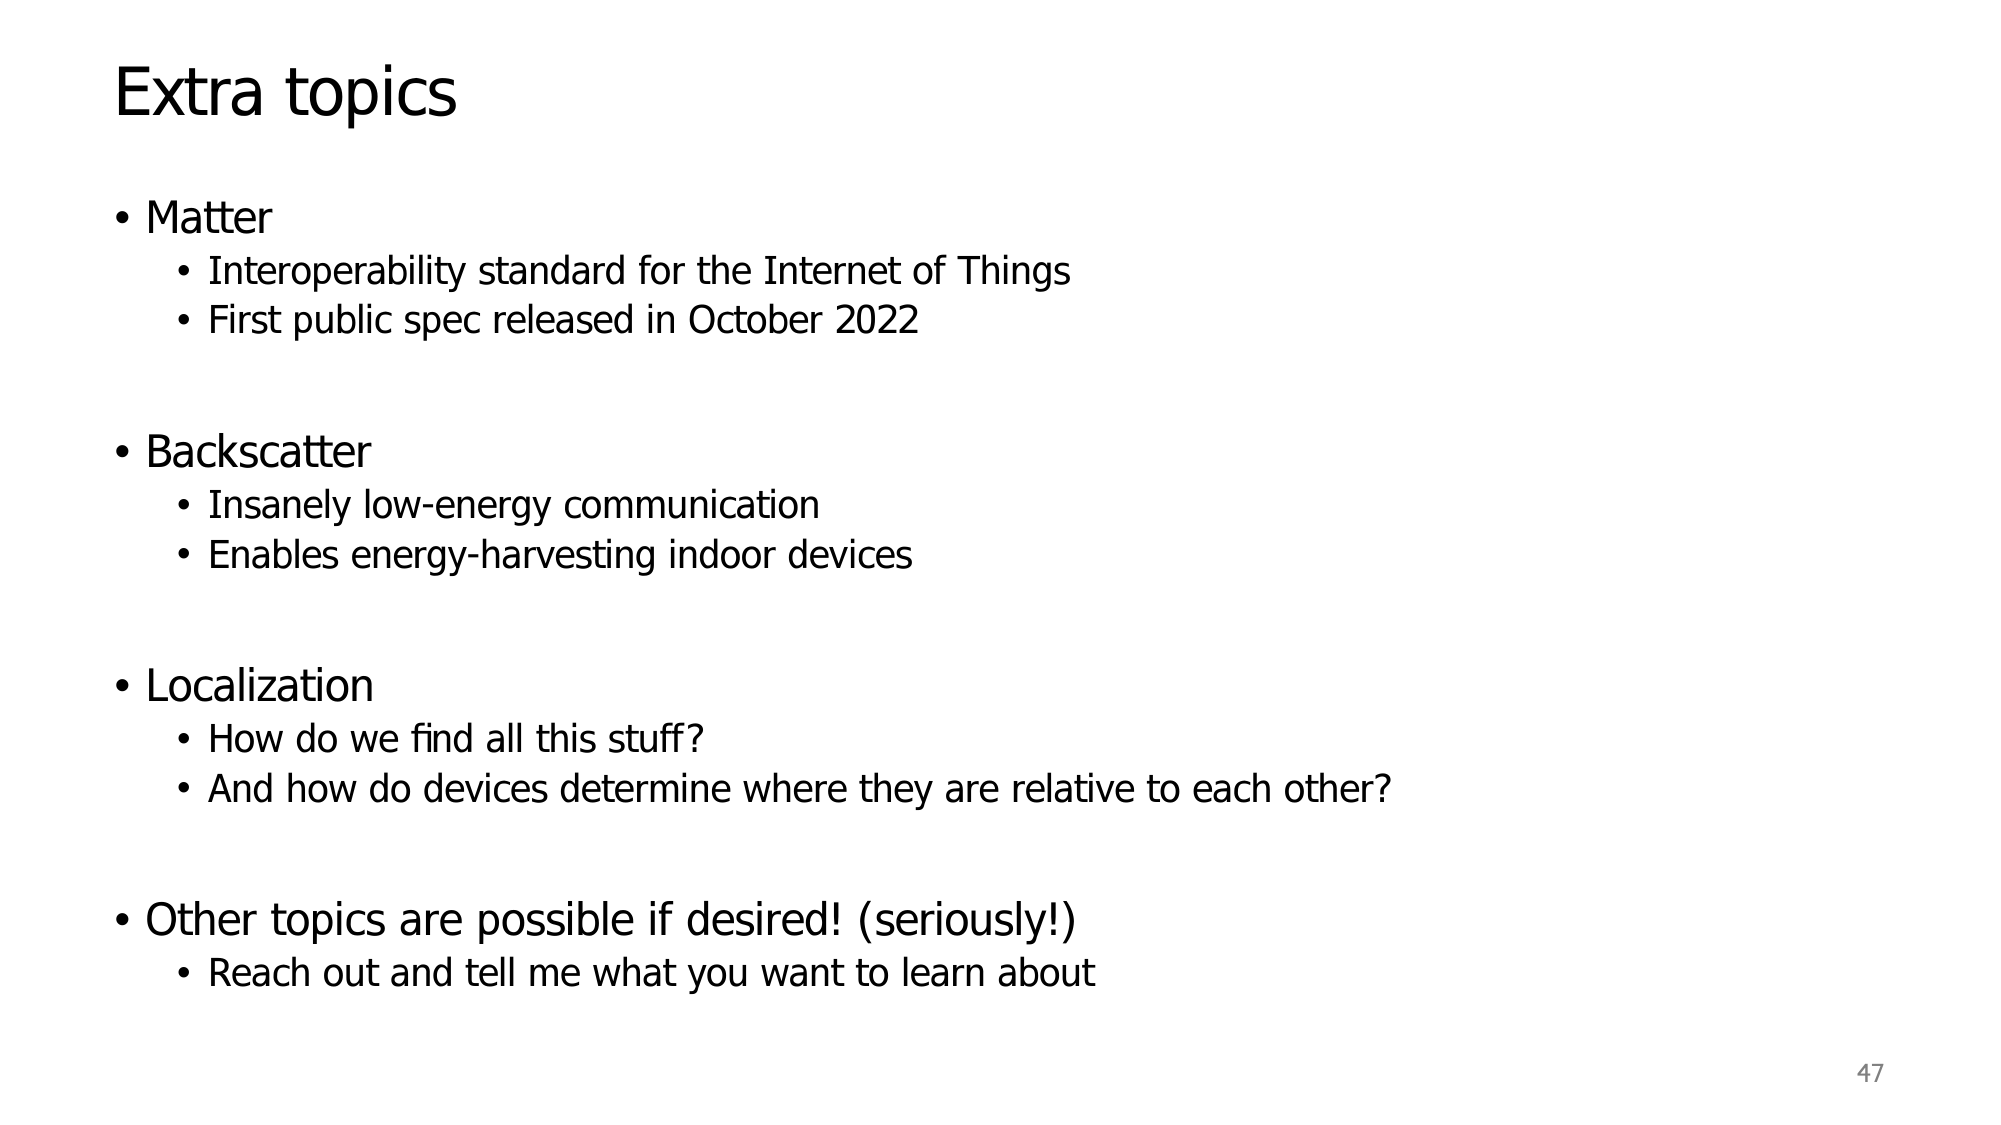

# Extra topics
Matter
Interoperability standard for the Internet of Things
First public spec released in October 2022

Backscatter
Insanely low-energy communication
Enables energy-harvesting indoor devices

Localization
How do we find all this stuff?
And how do devices determine where they are relative to each other?

Other topics are possible if desired! (seriously!)
Reach out and tell me what you want to learn about
47